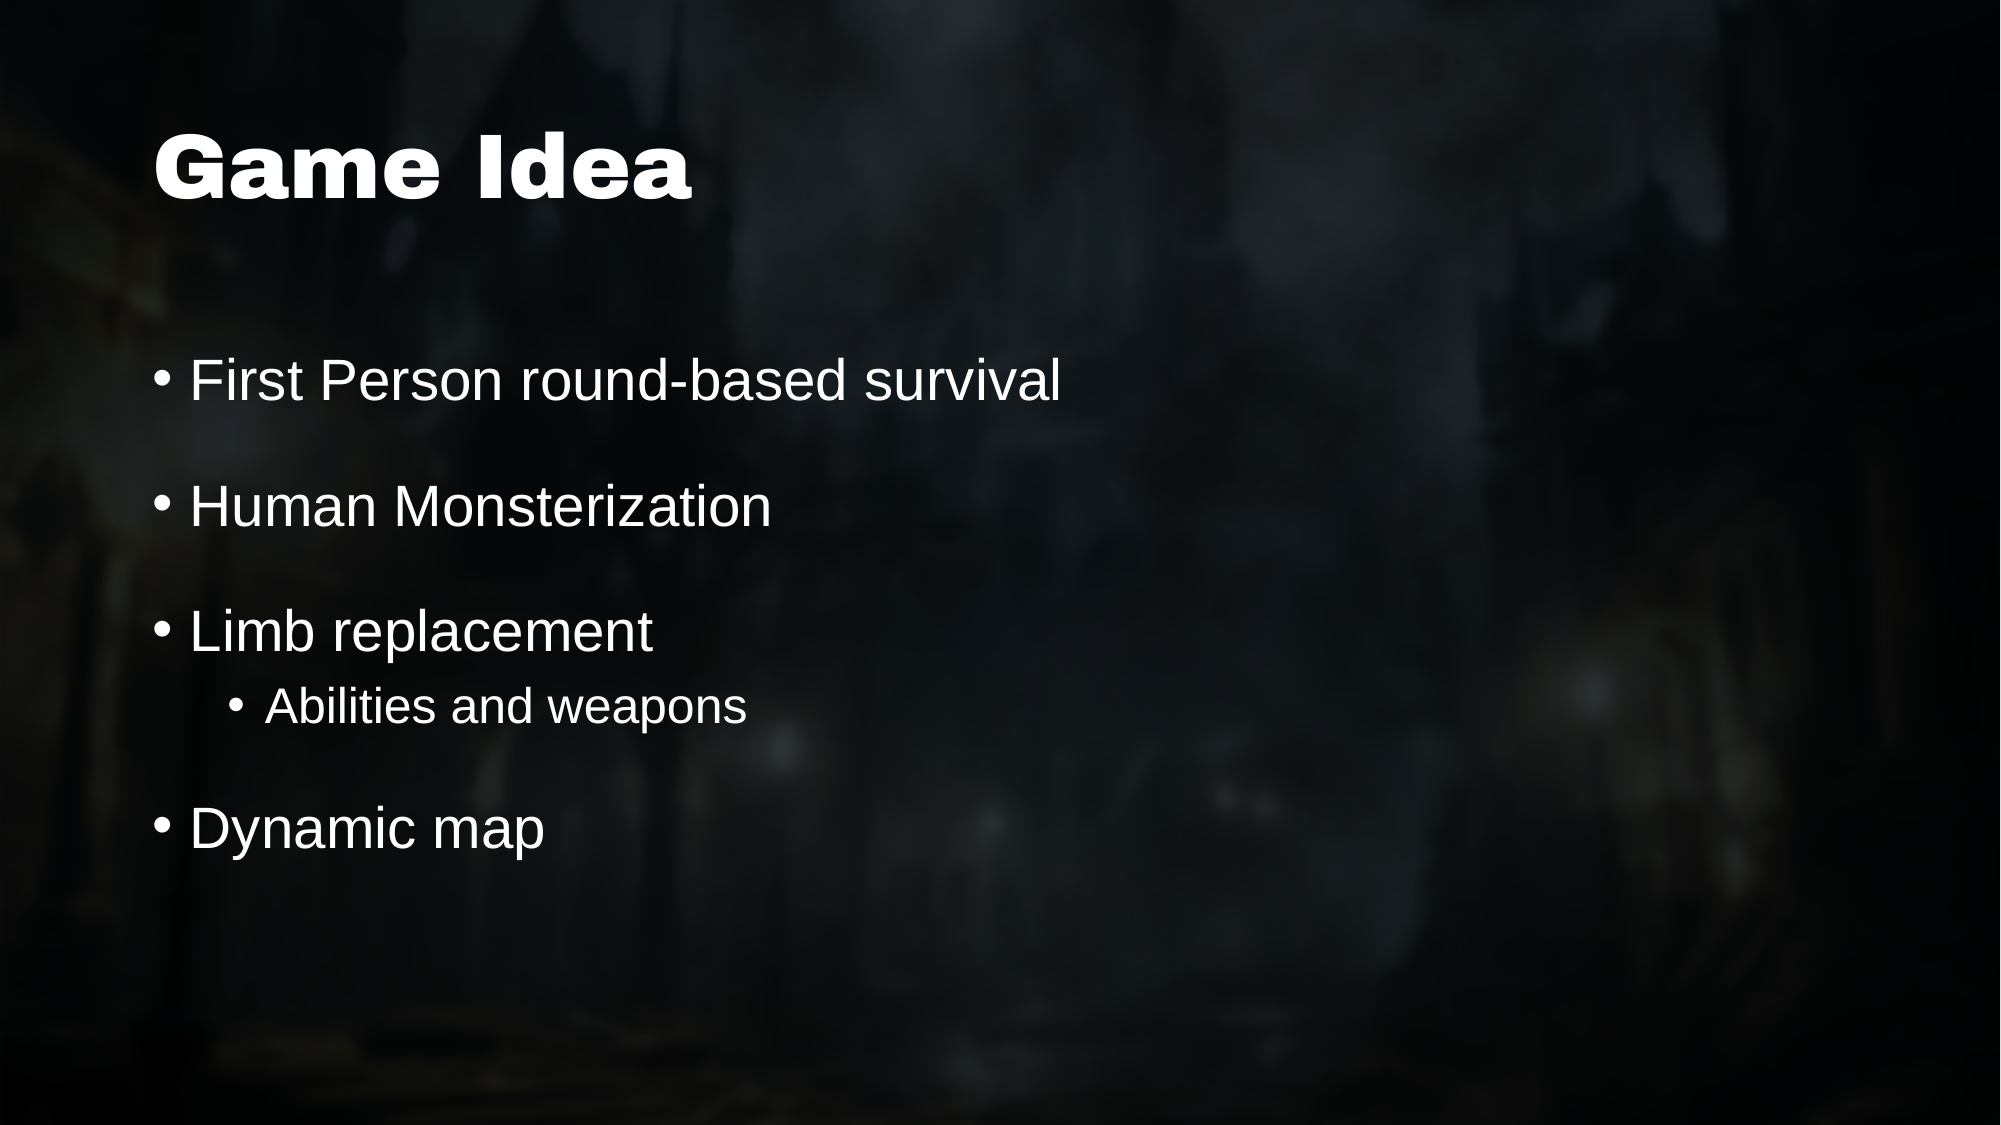

# Game Idea
First Person round-based survival
Human Monsterization
Limb replacement
Abilities and weapons
Dynamic map